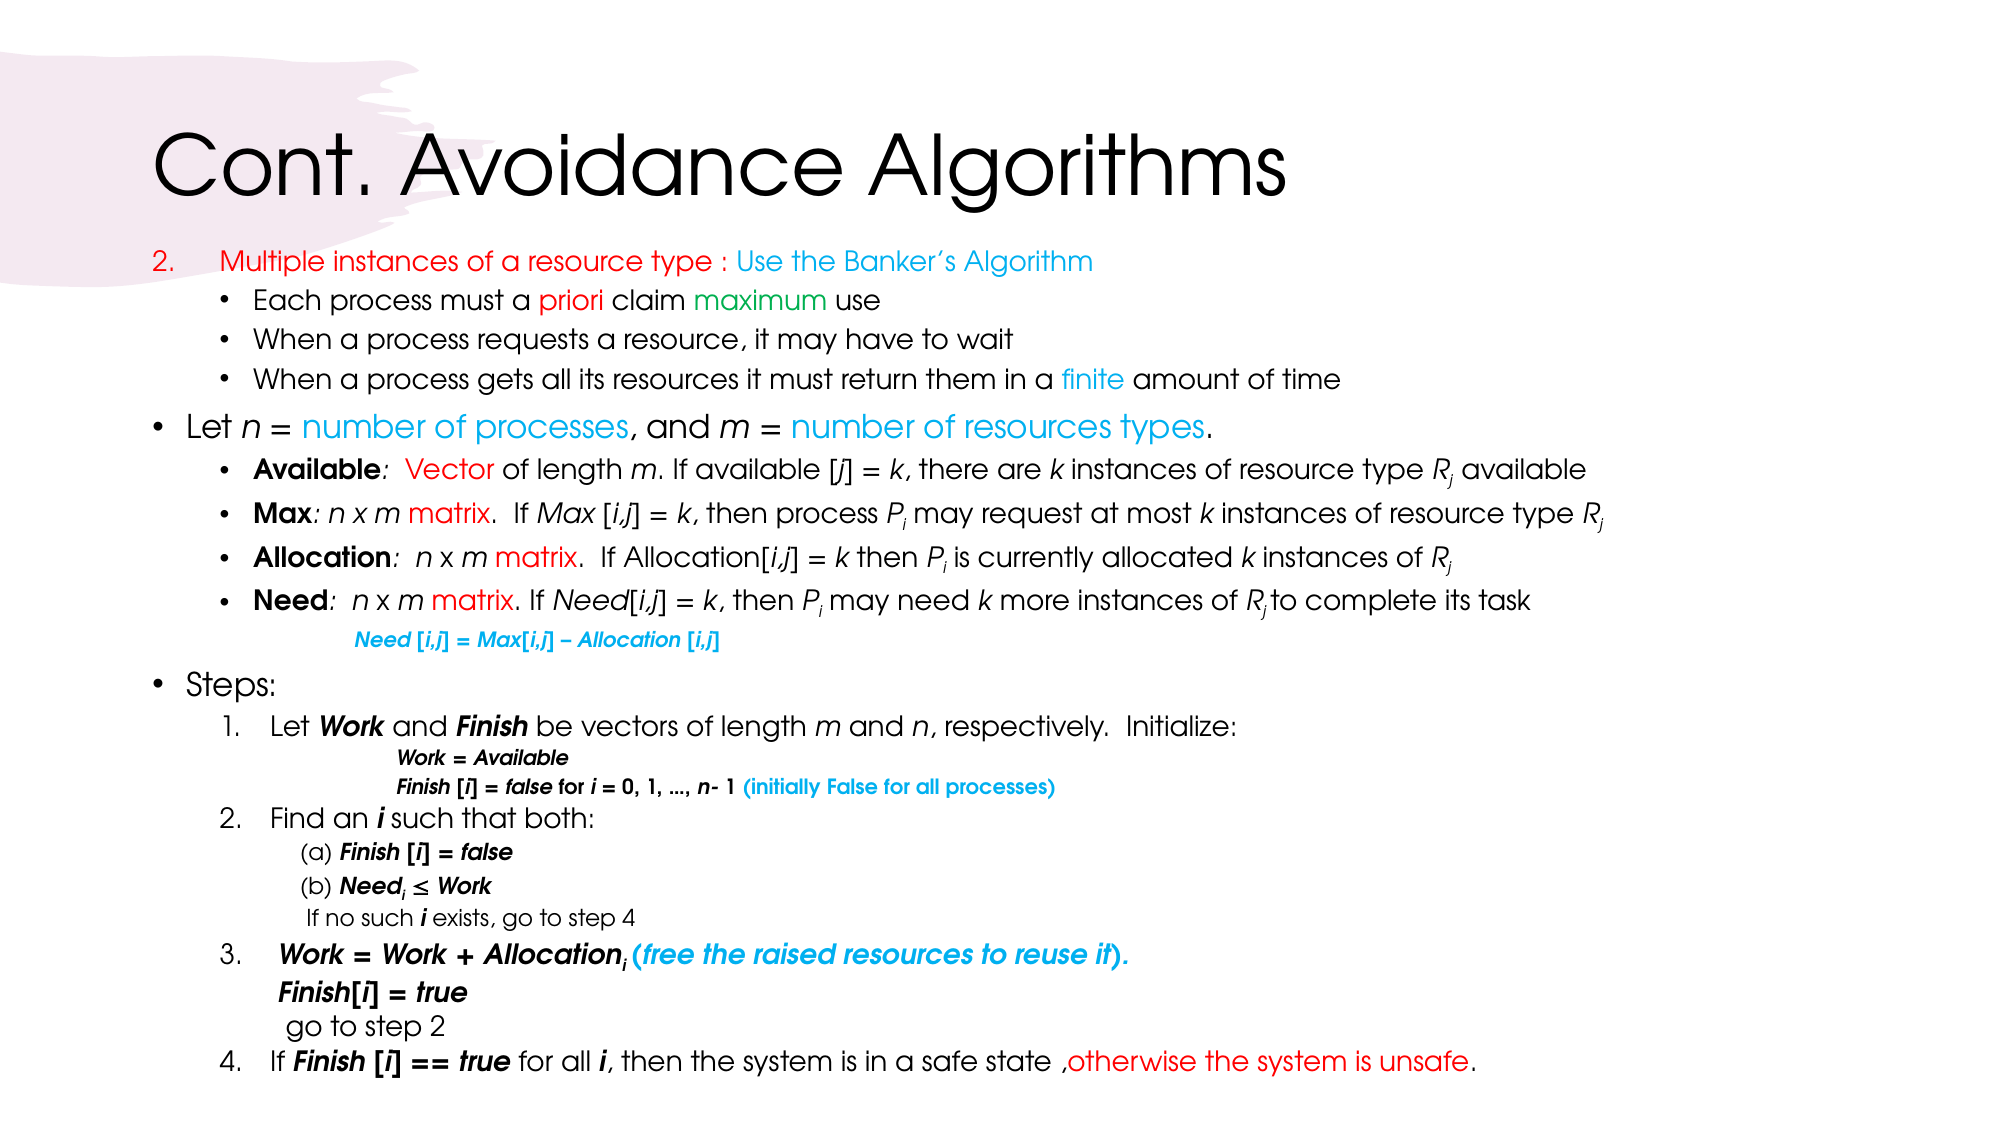

# Cont. Avoidance Algorithms
Multiple instances of a resource type : Use the Banker’s Algorithm
Each process must a priori claim maximum use
When a process requests a resource, it may have to wait
When a process gets all its resources it must return them in a finite amount of time
Let n = number of processes, and m = number of resources types.
Available:  Vector of length m. If available [j] = k, there are k instances of resource type Rj  available
Max: n x m matrix.  If Max [i,j] = k, then process Pi may request at most k instances of resource type Rj
Allocation:  n x m matrix.  If Allocation[i,j] = k then Pi is currently allocated k instances of Rj
Need:  n x m matrix. If Need[i,j] = k, then Pi may need k more instances of Rj to complete its task
Need [i,j] = Max[i,j] – Allocation [i,j]
Steps:
Let Work and Finish be vectors of length m and n, respectively.  Initialize:
Work = Available
Finish [i] = false for i = 0, 1, …, n- 1 (initially False for all processes)
Find an i such that both:
  (a) Finish [i] = false
  (b) Needi ≤ Work
   If no such i exists, go to step 4
 Work = Work + Allocationi (free the raised resources to reuse it).
 Finish[i] = true
  go to step 2
If Finish [i] == true for all i, then the system is in a safe state ,otherwise the system is unsafe.